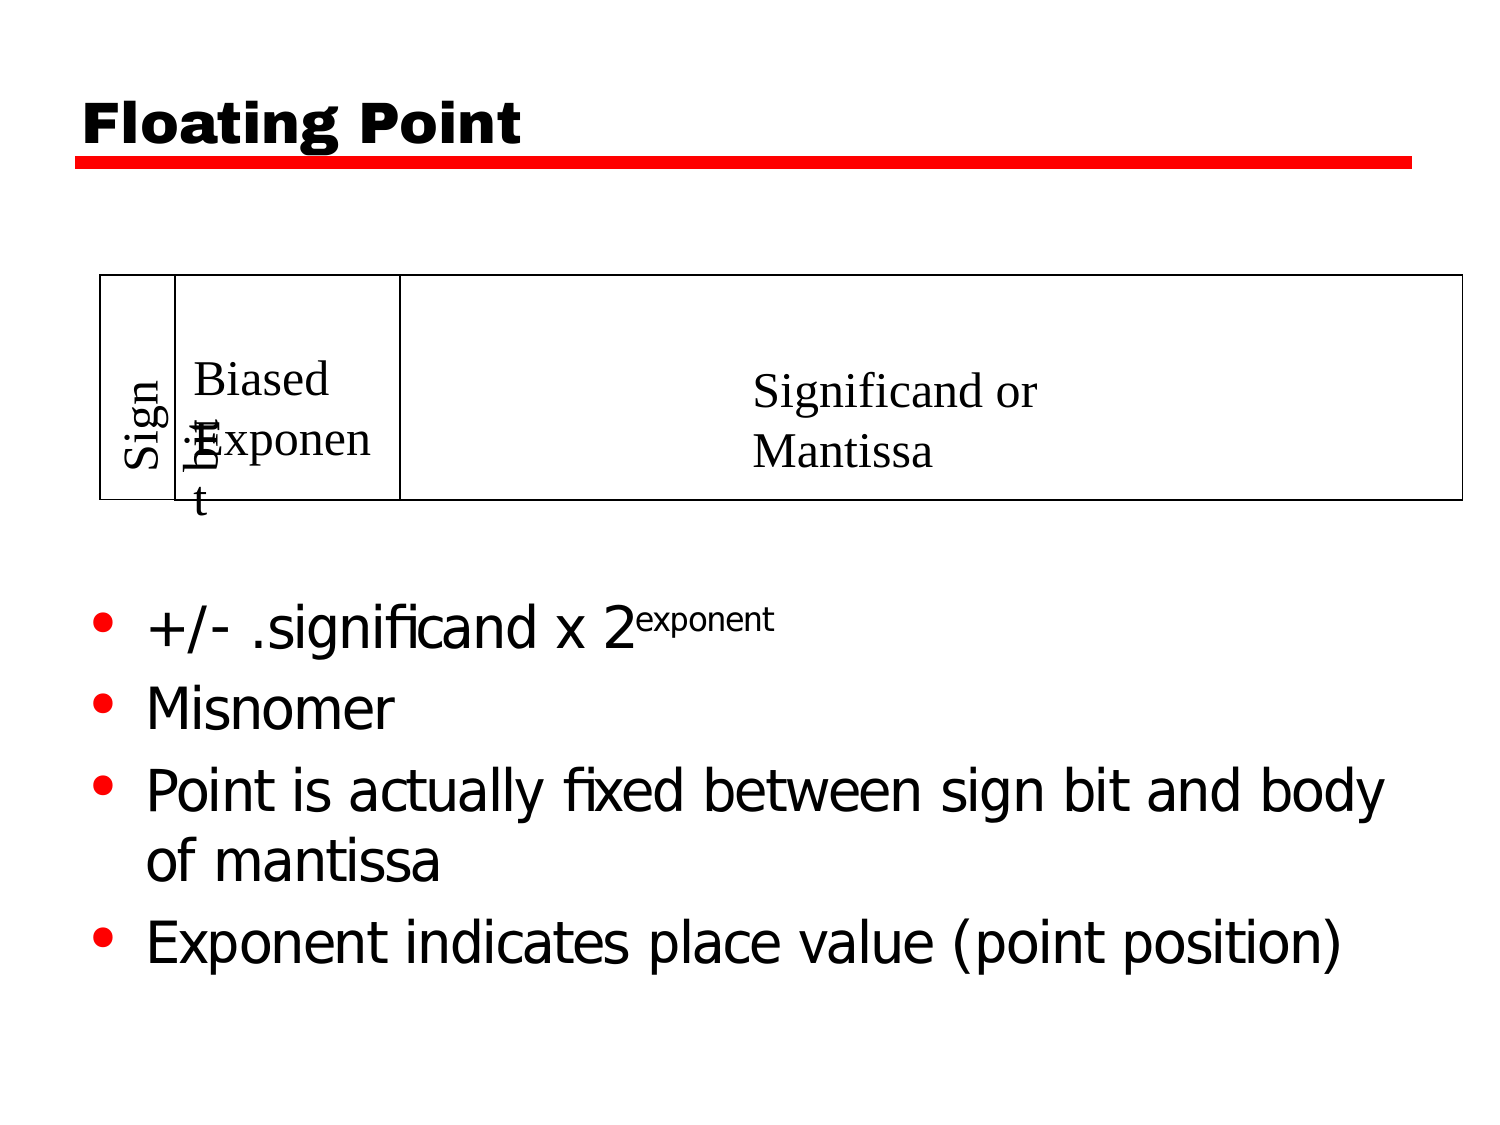

# Floating Point

Biased
Exponent
Significand or Mantissa
Sign bit
+/- .significand x 2exponent
Misnomer
Point is actually fixed between sign bit and body of mantissa
Exponent indicates place value (point position)